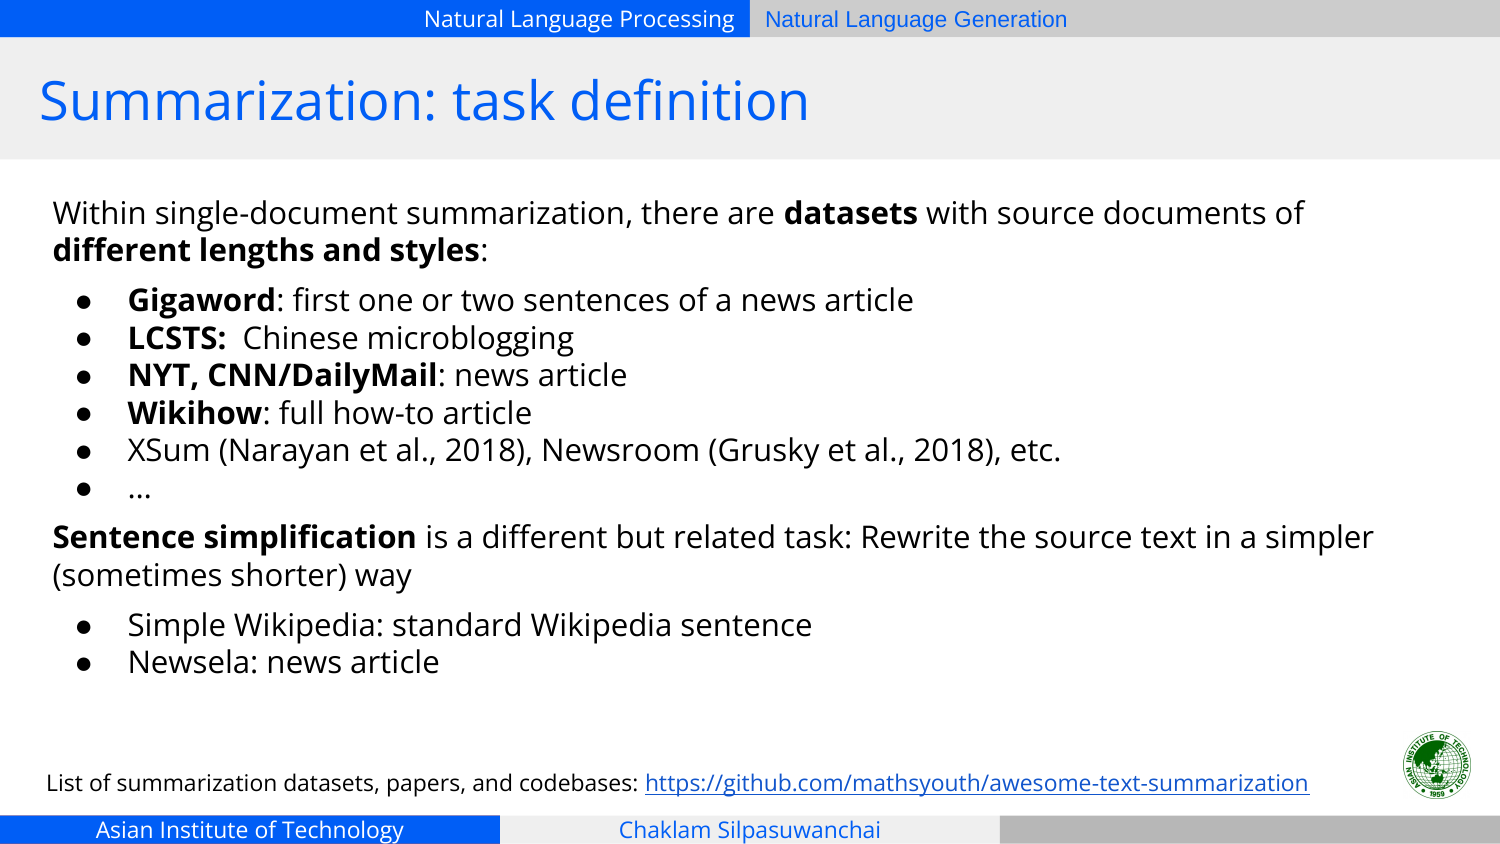

# Summarization: task definition
Within single-document summarization, there are datasets with source documents of different lengths and styles:
Gigaword: first one or two sentences of a news article
LCSTS:  Chinese microblogging
NYT, CNN/DailyMail: news article
Wikihow: full how-to article
XSum (Narayan et al., 2018), Newsroom (Grusky et al., 2018), etc.
…
Sentence simplification is a different but related task: Rewrite the source text in a simpler (sometimes shorter) way
Simple Wikipedia: standard Wikipedia sentence
Newsela: news article
List of summarization datasets, papers, and codebases: https://github.com/mathsyouth/awesome-text-summarization